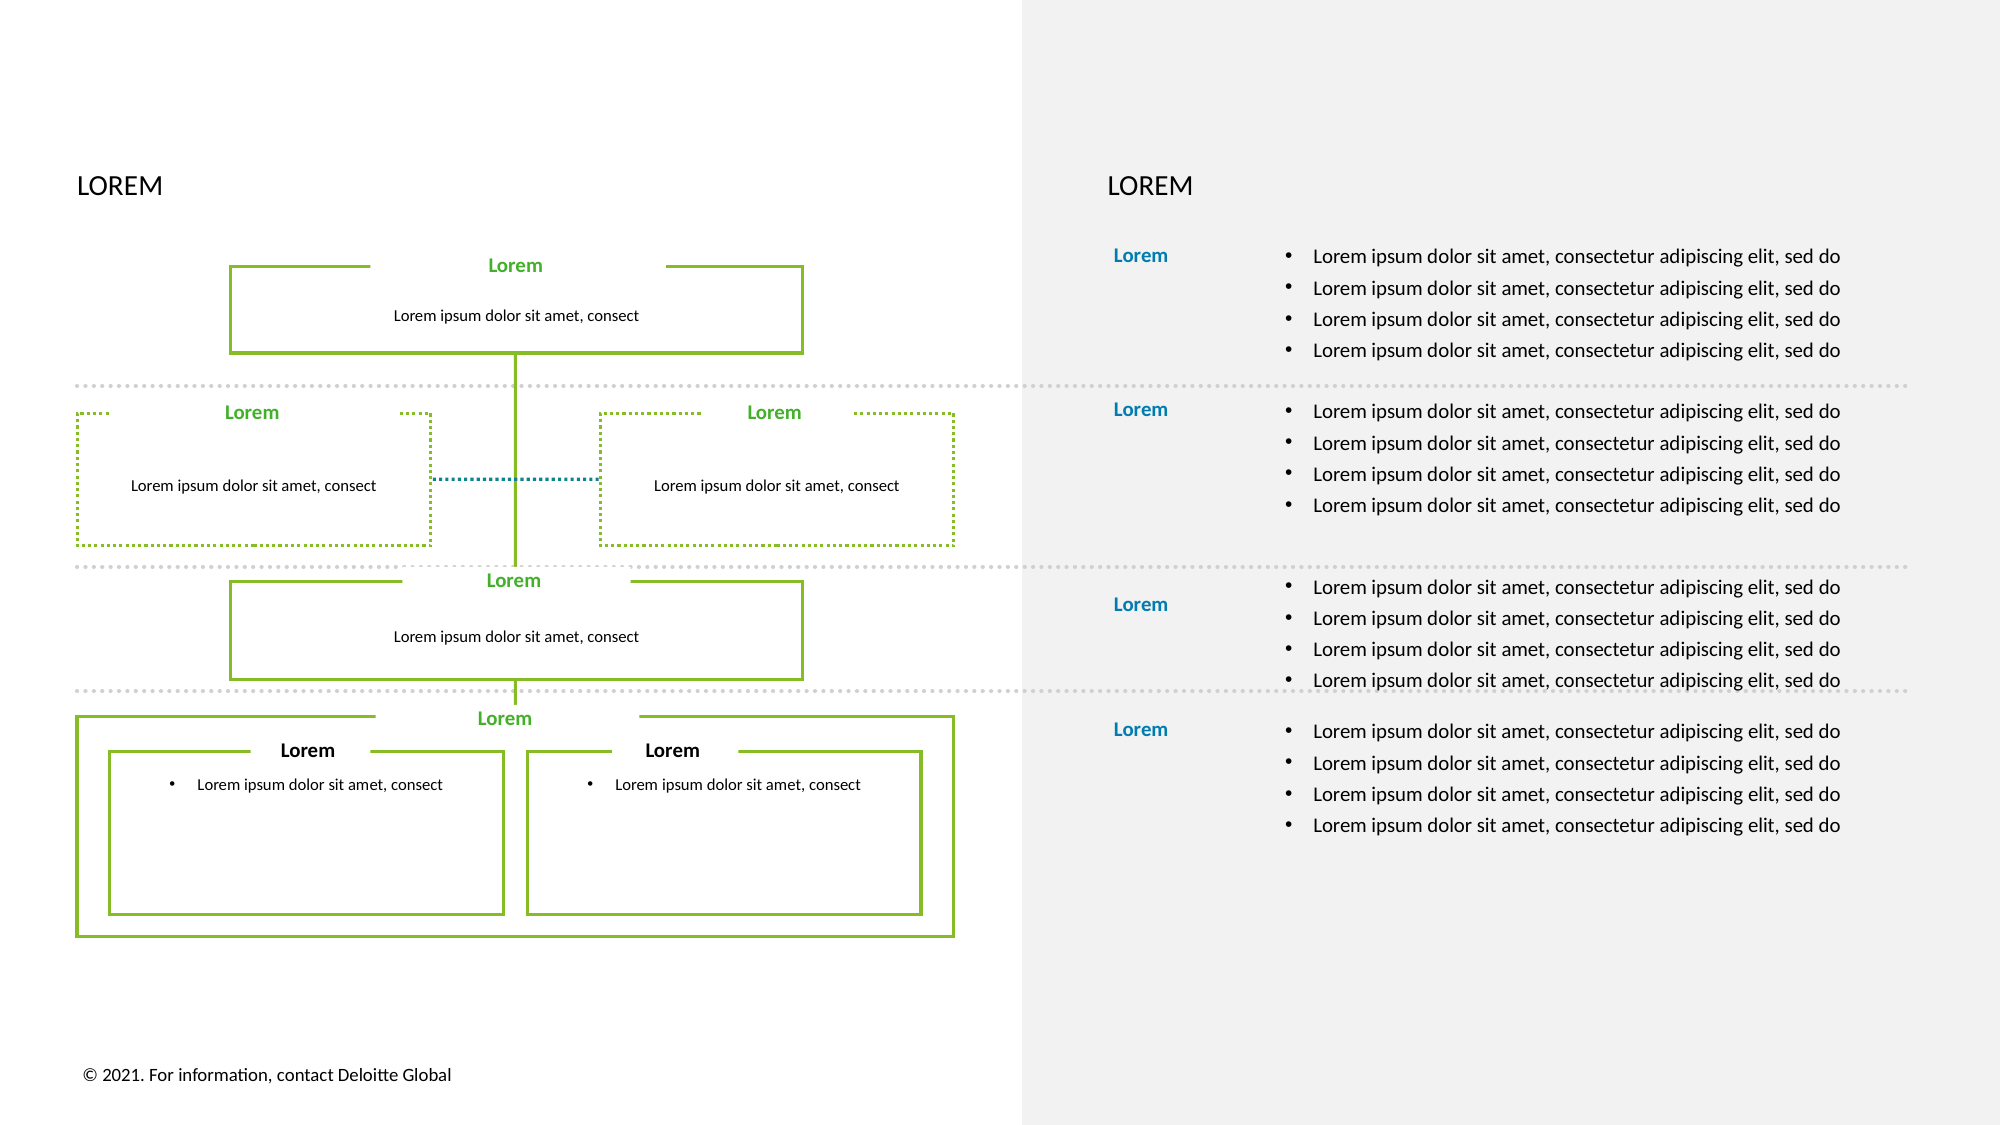

LOREM
LOREM
Lorem
Lorem ipsum dolor sit amet, consectetur adipiscing elit, sed do
Lorem ipsum dolor sit amet, consectetur adipiscing elit, sed do
Lorem ipsum dolor sit amet, consectetur adipiscing elit, sed do
Lorem ipsum dolor sit amet, consectetur adipiscing elit, sed do
Lorem
Lorem ipsum dolor sit amet, consect

Lorem
Lorem
Lorem ipsum dolor sit amet, consectetur adipiscing elit, sed do
Lorem ipsum dolor sit amet, consectetur adipiscing elit, sed do
Lorem ipsum dolor sit amet, consectetur adipiscing elit, sed do
Lorem ipsum dolor sit amet, consectetur adipiscing elit, sed do
Lorem
Lorem ipsum dolor sit amet, consect
Lorem ipsum dolor sit amet, consect

Lorem
Lorem ipsum dolor sit amet, consectetur adipiscing elit, sed do
Lorem ipsum dolor sit amet, consectetur adipiscing elit, sed do
Lorem ipsum dolor sit amet, consectetur adipiscing elit, sed do
Lorem ipsum dolor sit amet, consectetur adipiscing elit, sed do
Lorem ipsum dolor sit amet, consect
Lorem
Lorem

Lorem
Lorem ipsum dolor sit amet, consectetur adipiscing elit, sed do
Lorem ipsum dolor sit amet, consectetur adipiscing elit, sed do
Lorem ipsum dolor sit amet, consectetur adipiscing elit, sed do
Lorem ipsum dolor sit amet, consectetur adipiscing elit, sed do
Lorem
Lorem
Lorem ipsum dolor sit amet, consect
Lorem ipsum dolor sit amet, consect